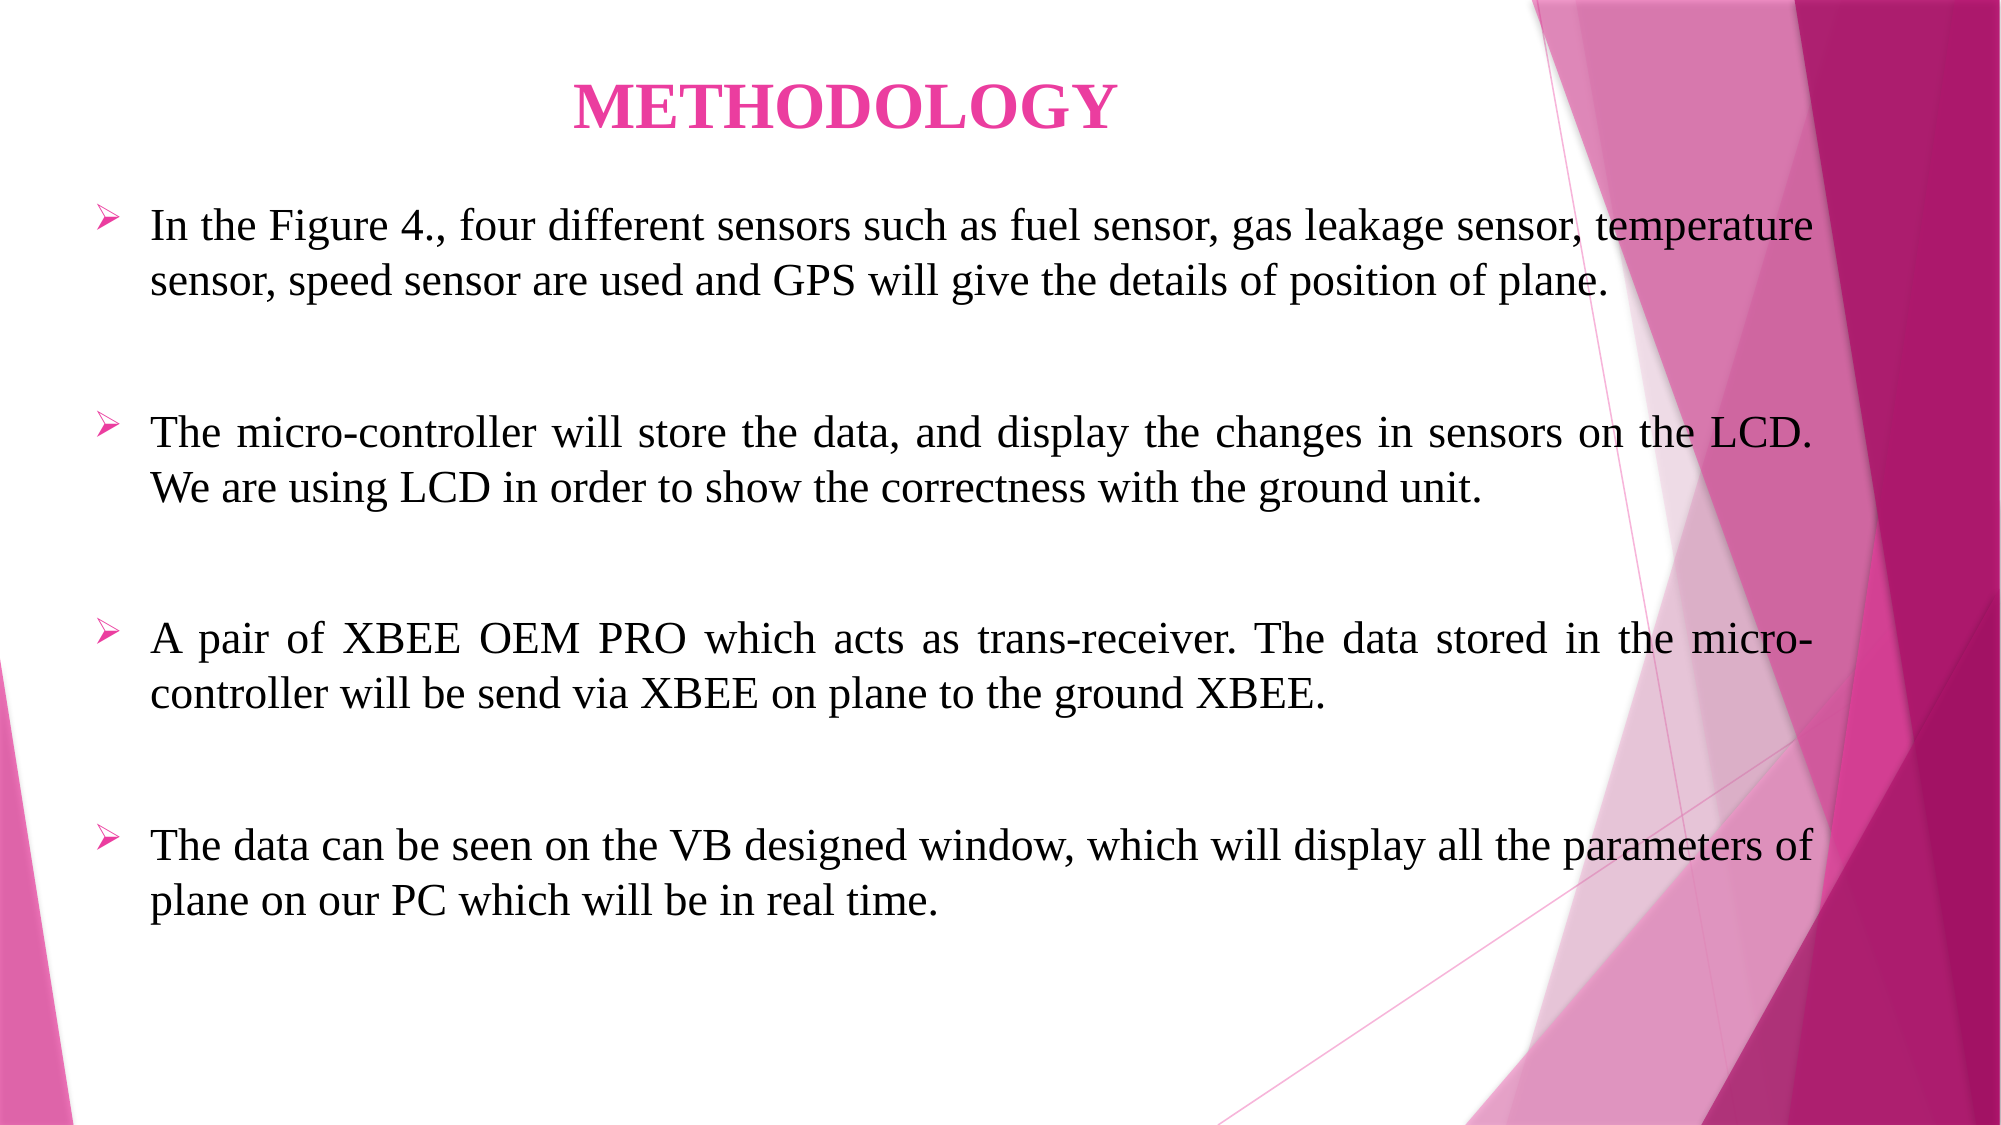

# METHODOLOGY
In the Figure 4., four different sensors such as fuel sensor, gas leakage sensor, temperature sensor, speed sensor are used and GPS will give the details of position of plane.

The micro-controller will store the data, and display the changes in sensors on the LCD. We are using LCD in order to show the correctness with the ground unit.

A pair of XBEE OEM PRO which acts as trans-receiver. The data stored in the micro-controller will be send via XBEE on plane to the ground XBEE.

The data can be seen on the VB designed window, which will display all the parameters of plane on our PC which will be in real time.